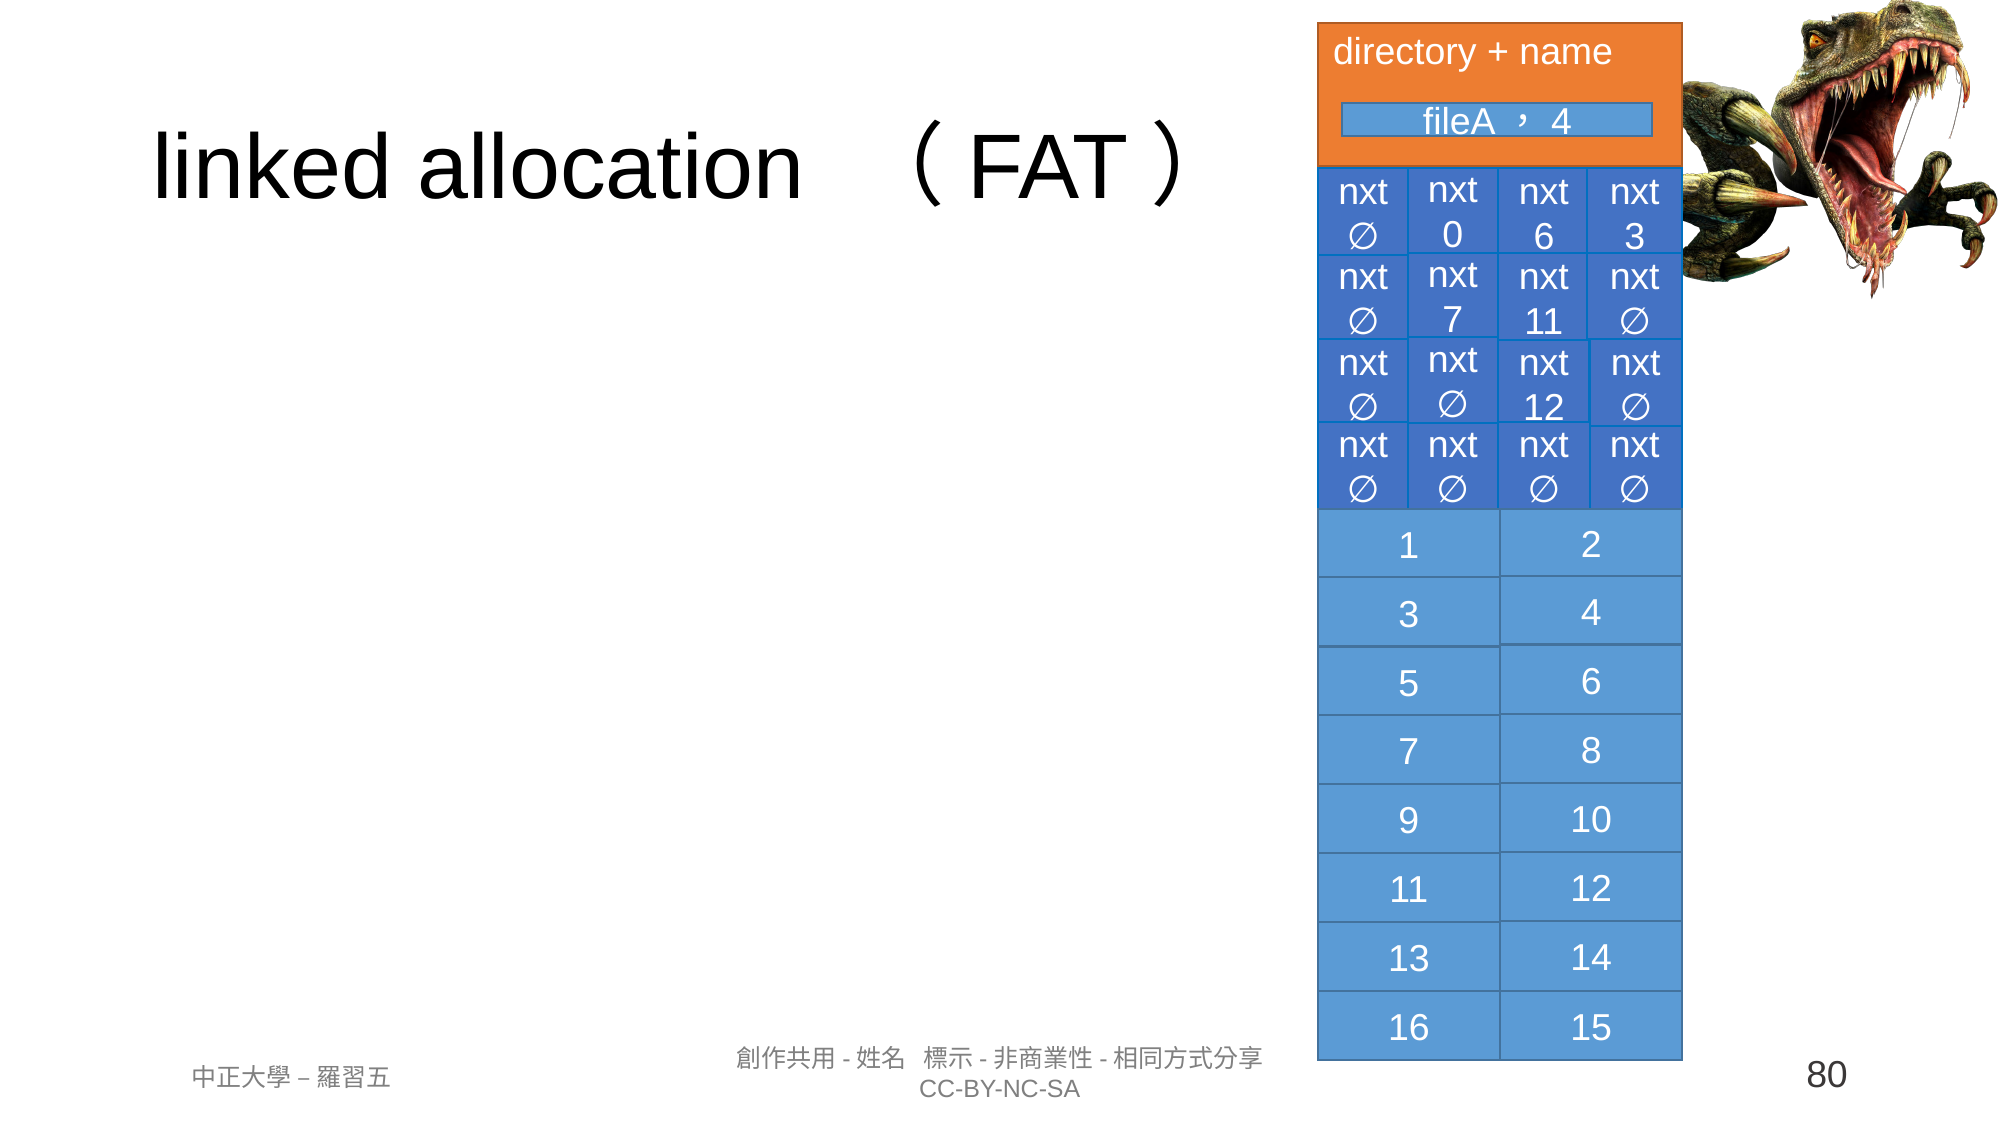

directory + name

fileA，4
# linked allocation （FAT）
nxt
∅
nxt
0
nxt
6
nxt
3
nxt
∅
nxt
7
nxt
11
nxt
∅
nxt
∅
nxt
∅
nxt
12
nxt
∅
nxt
∅
nxt
∅
nxt
∅
nxt
∅
1
2
4
3
6
5
8
7
10
9
12
11
14
13
16
15